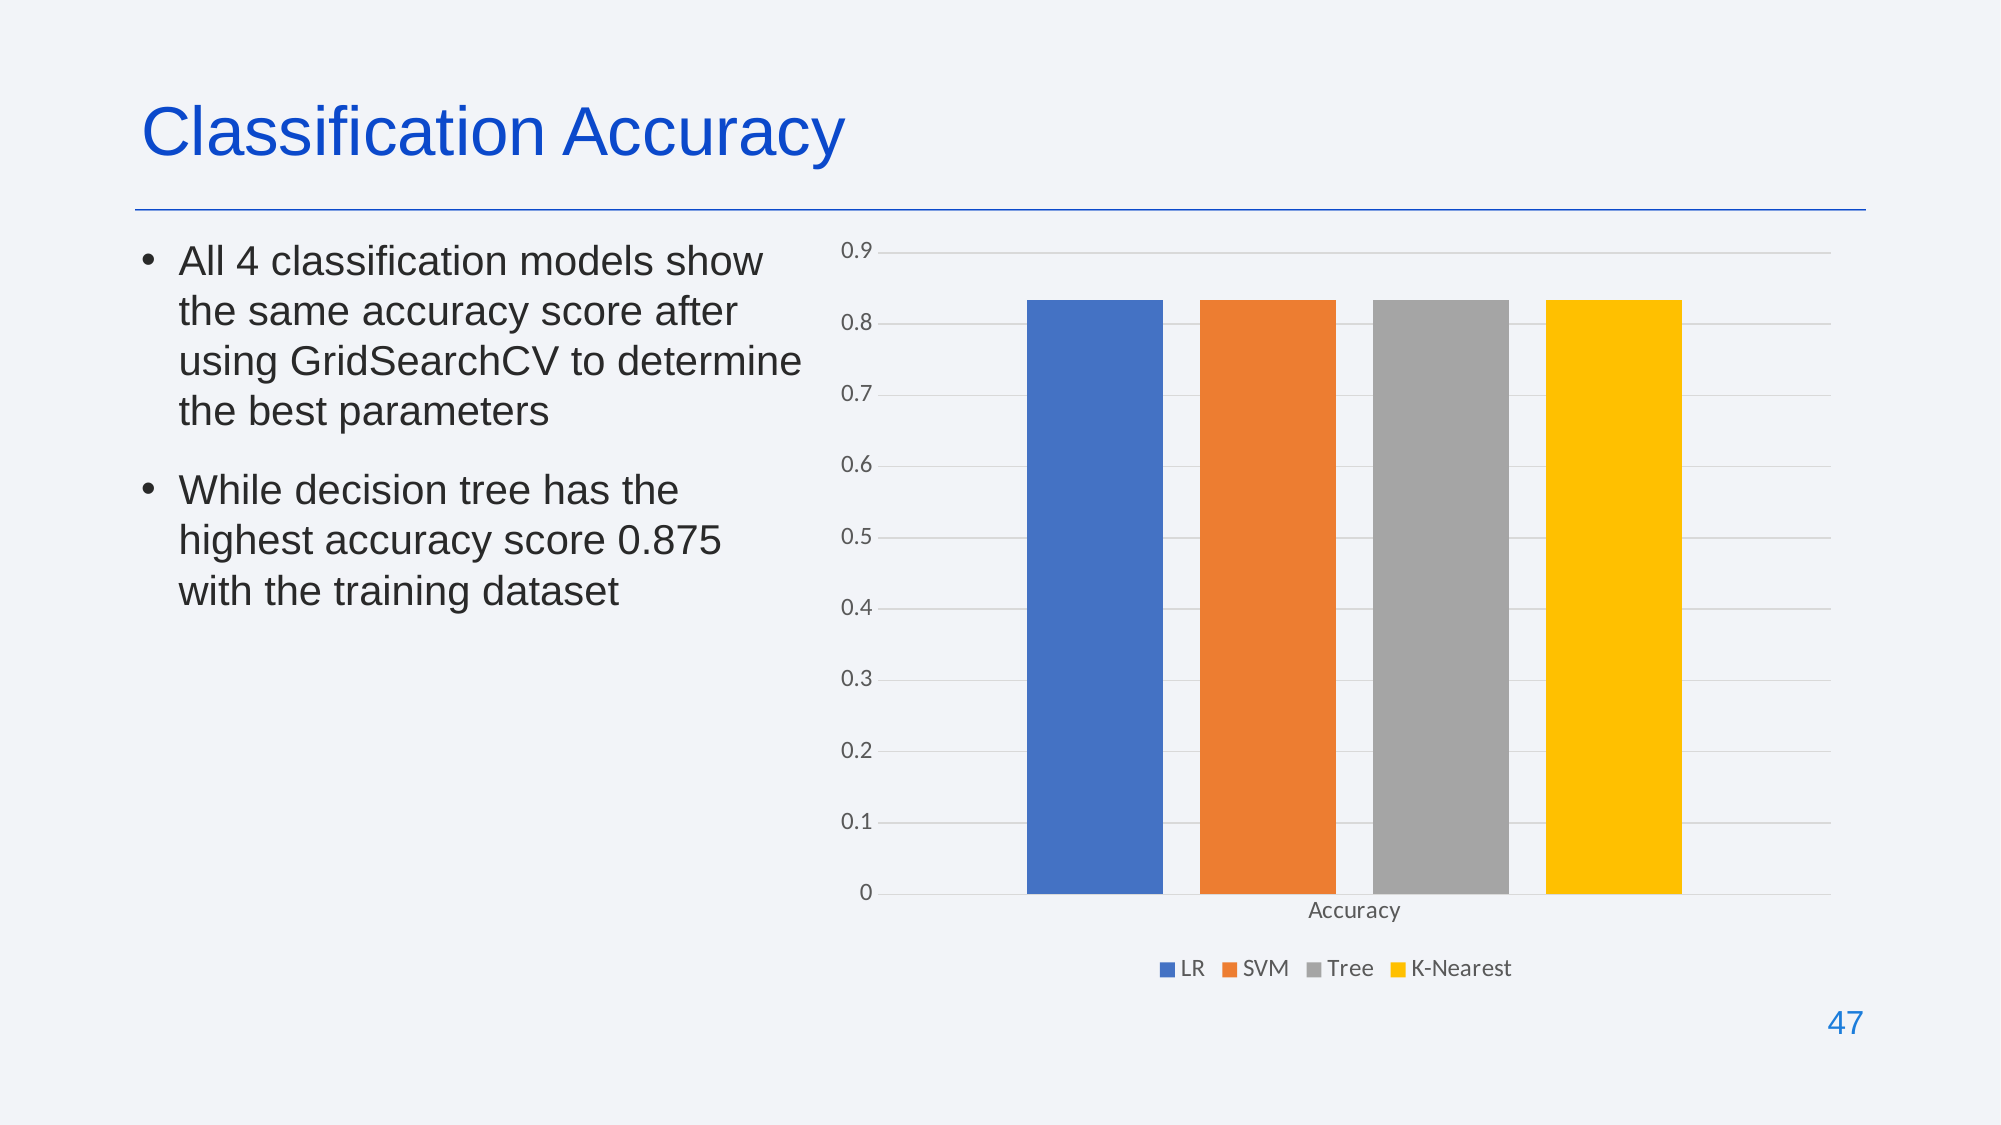

Classification Accuracy

### Chart

| Category | LR | SVM | Tree | K-Nearest |
|---|---|---|---|---|
| Accuracy | 0.8333 | 0.8333 | 0.8333 | 0.8333 |
All 4 classification models show the same accuracy score after using GridSearchCV to determine the best parameters
While decision tree has the highest accuracy score 0.875 with the training dataset
47